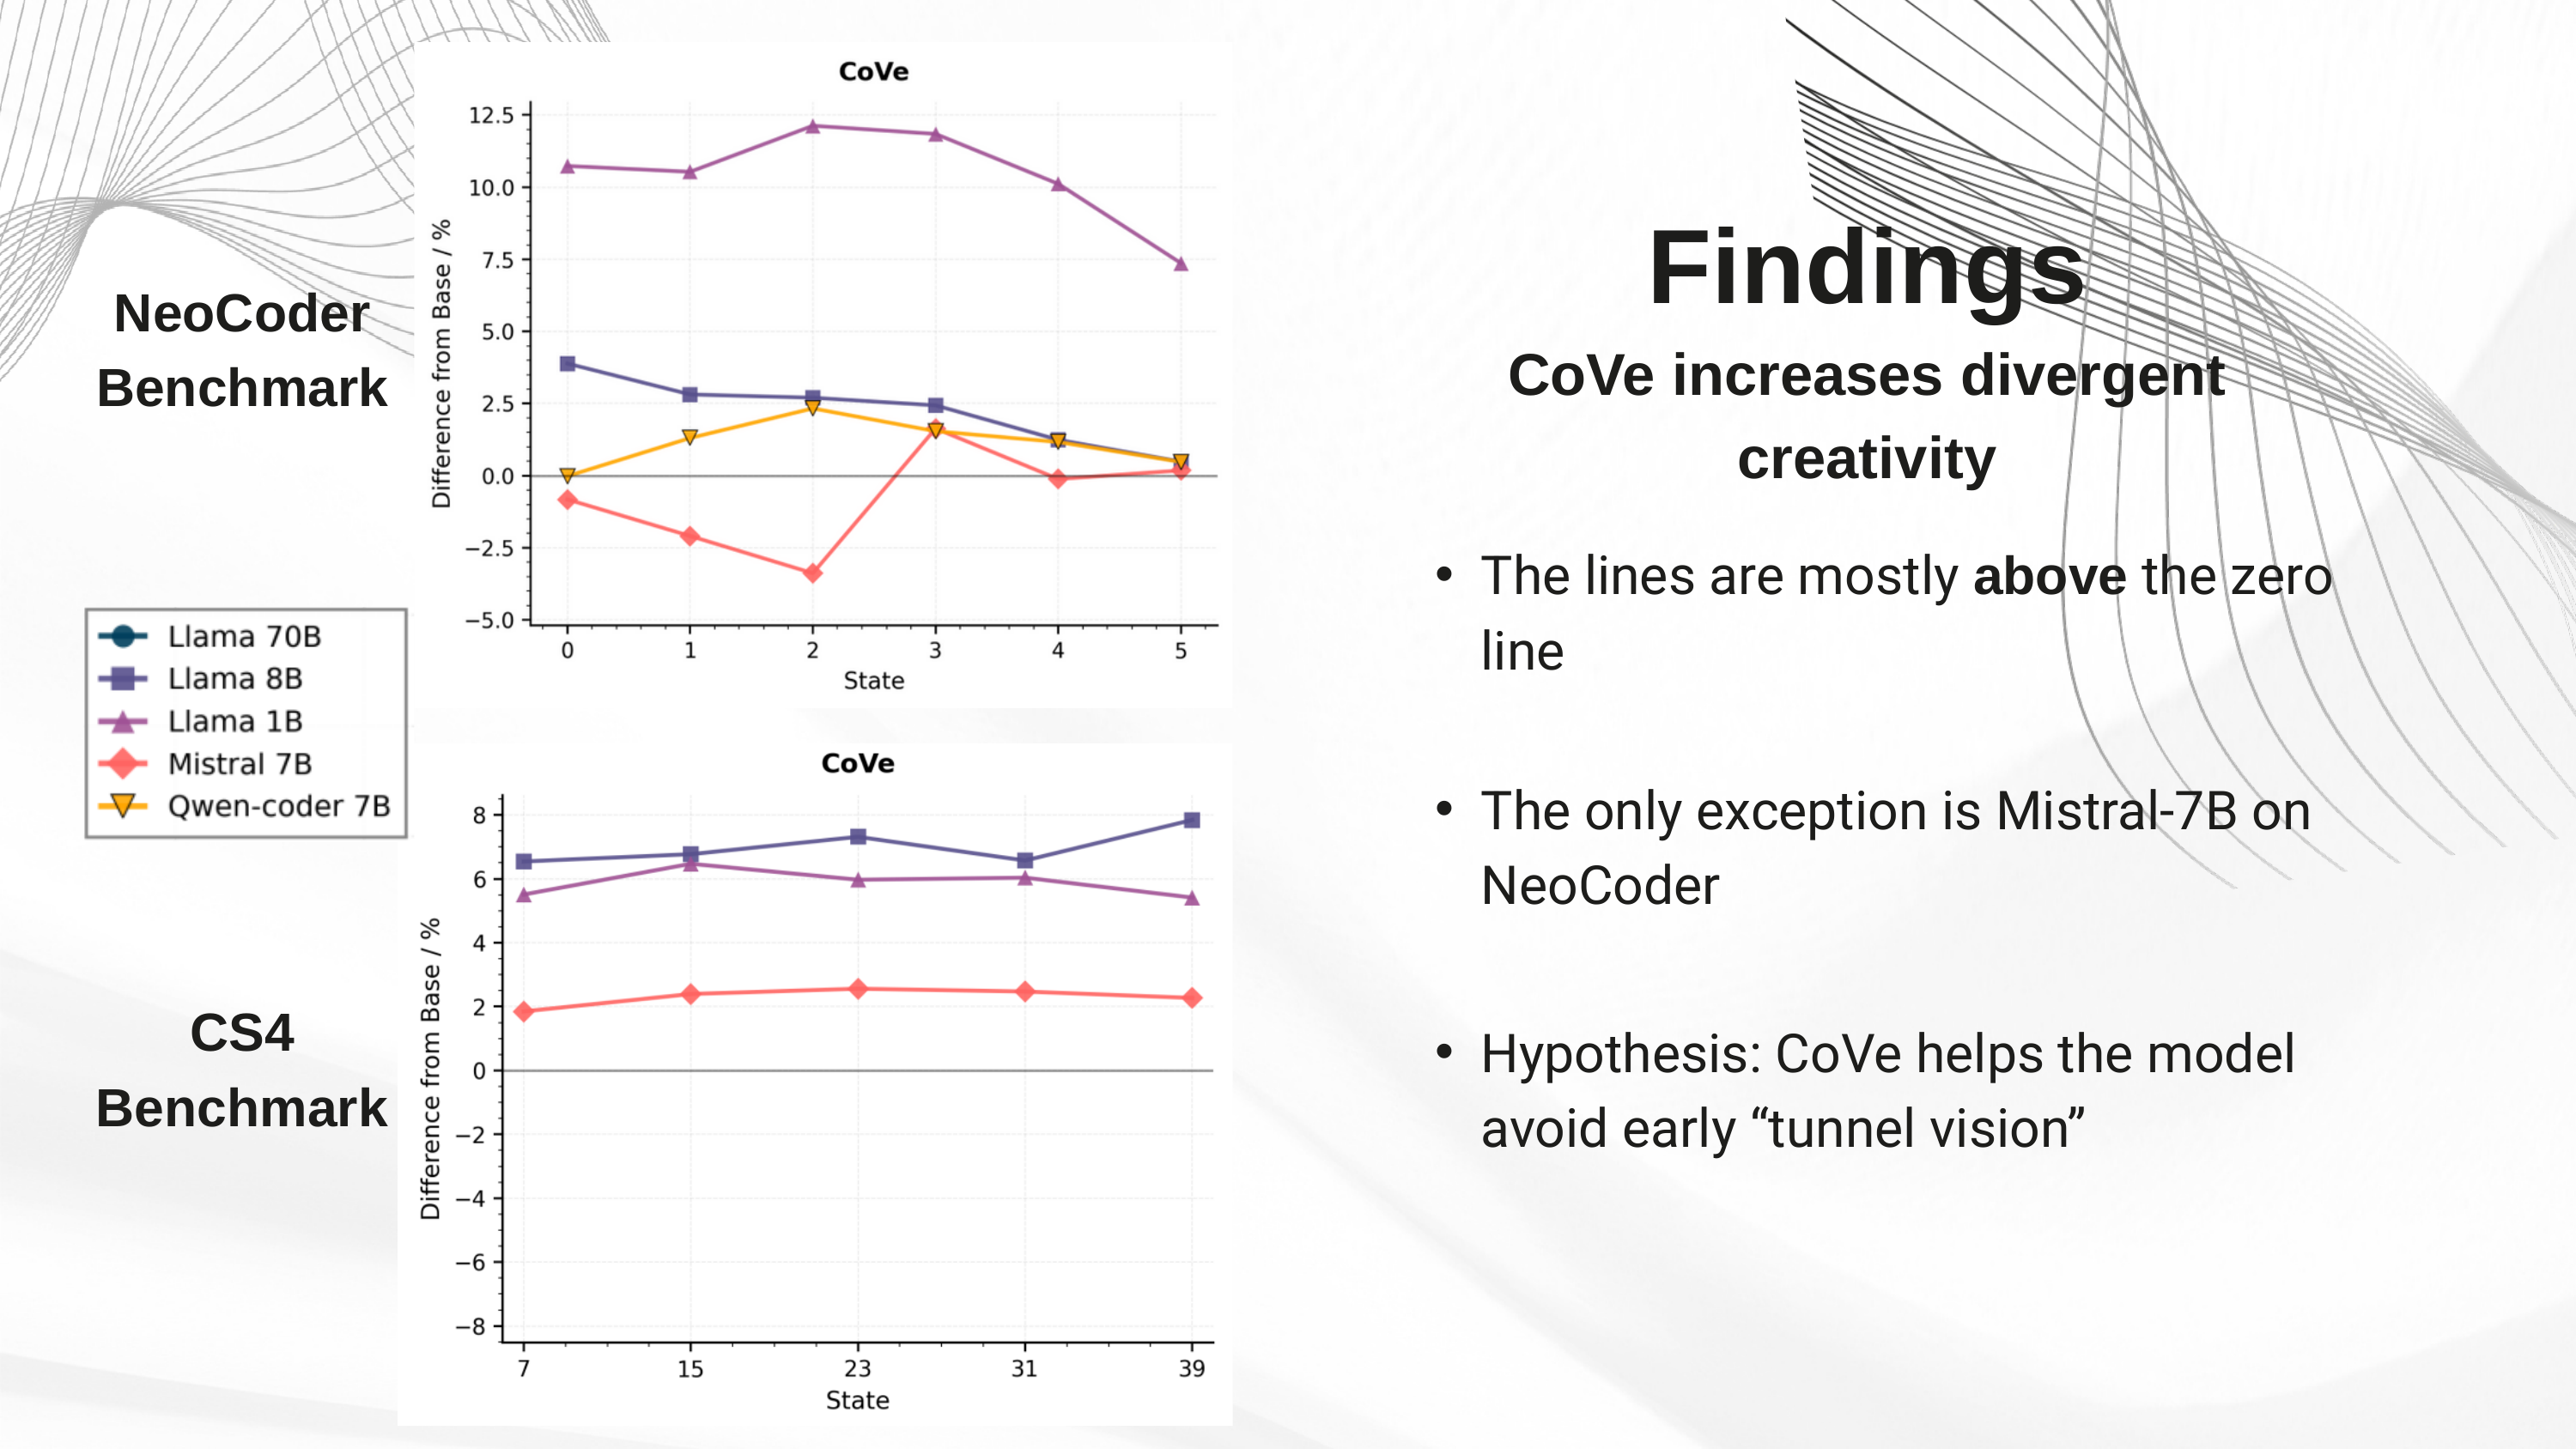

Findings
CoVe increases divergent creativity

NeoCoder Benchmark

The lines are mostly above the zero line

The only exception is Mistral-7B on NeoCoder

Hypothesis: CoVe helps the model avoid early “tunnel vision”

CS4 Benchmark